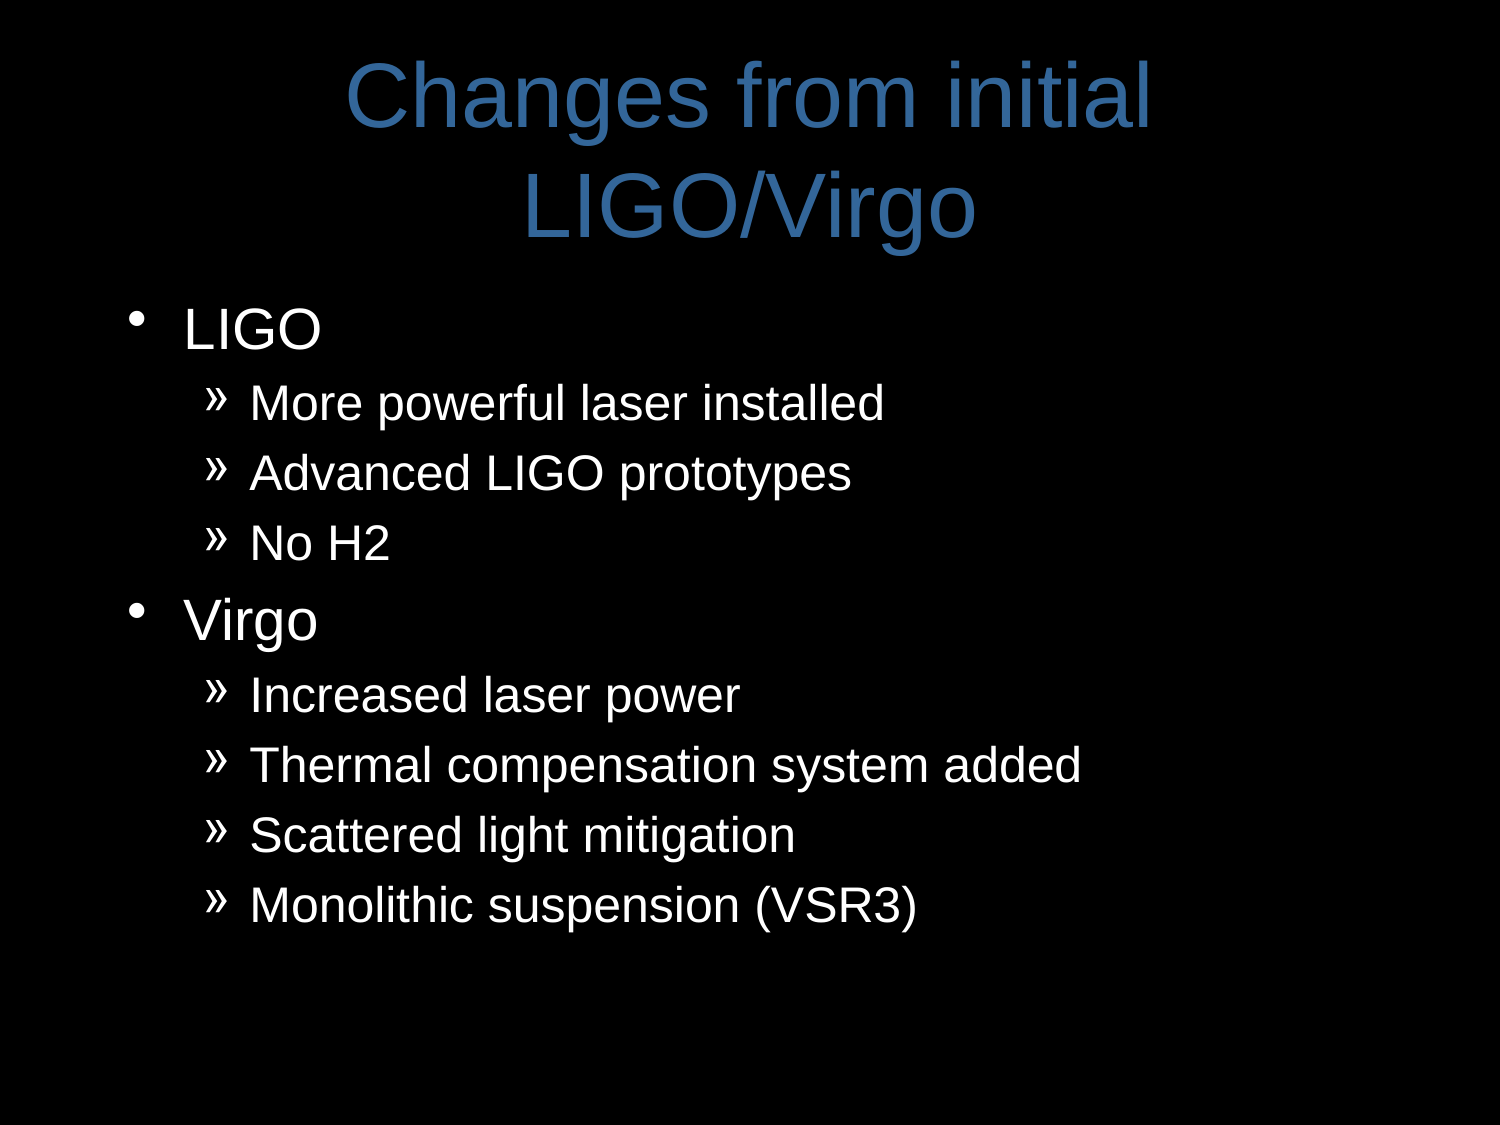

# Changes from initial LIGO/Virgo
LIGO
More powerful laser installed
Advanced LIGO prototypes
No H2
Virgo
Increased laser power
Thermal compensation system added
Scattered light mitigation
Monolithic suspension (VSR3)